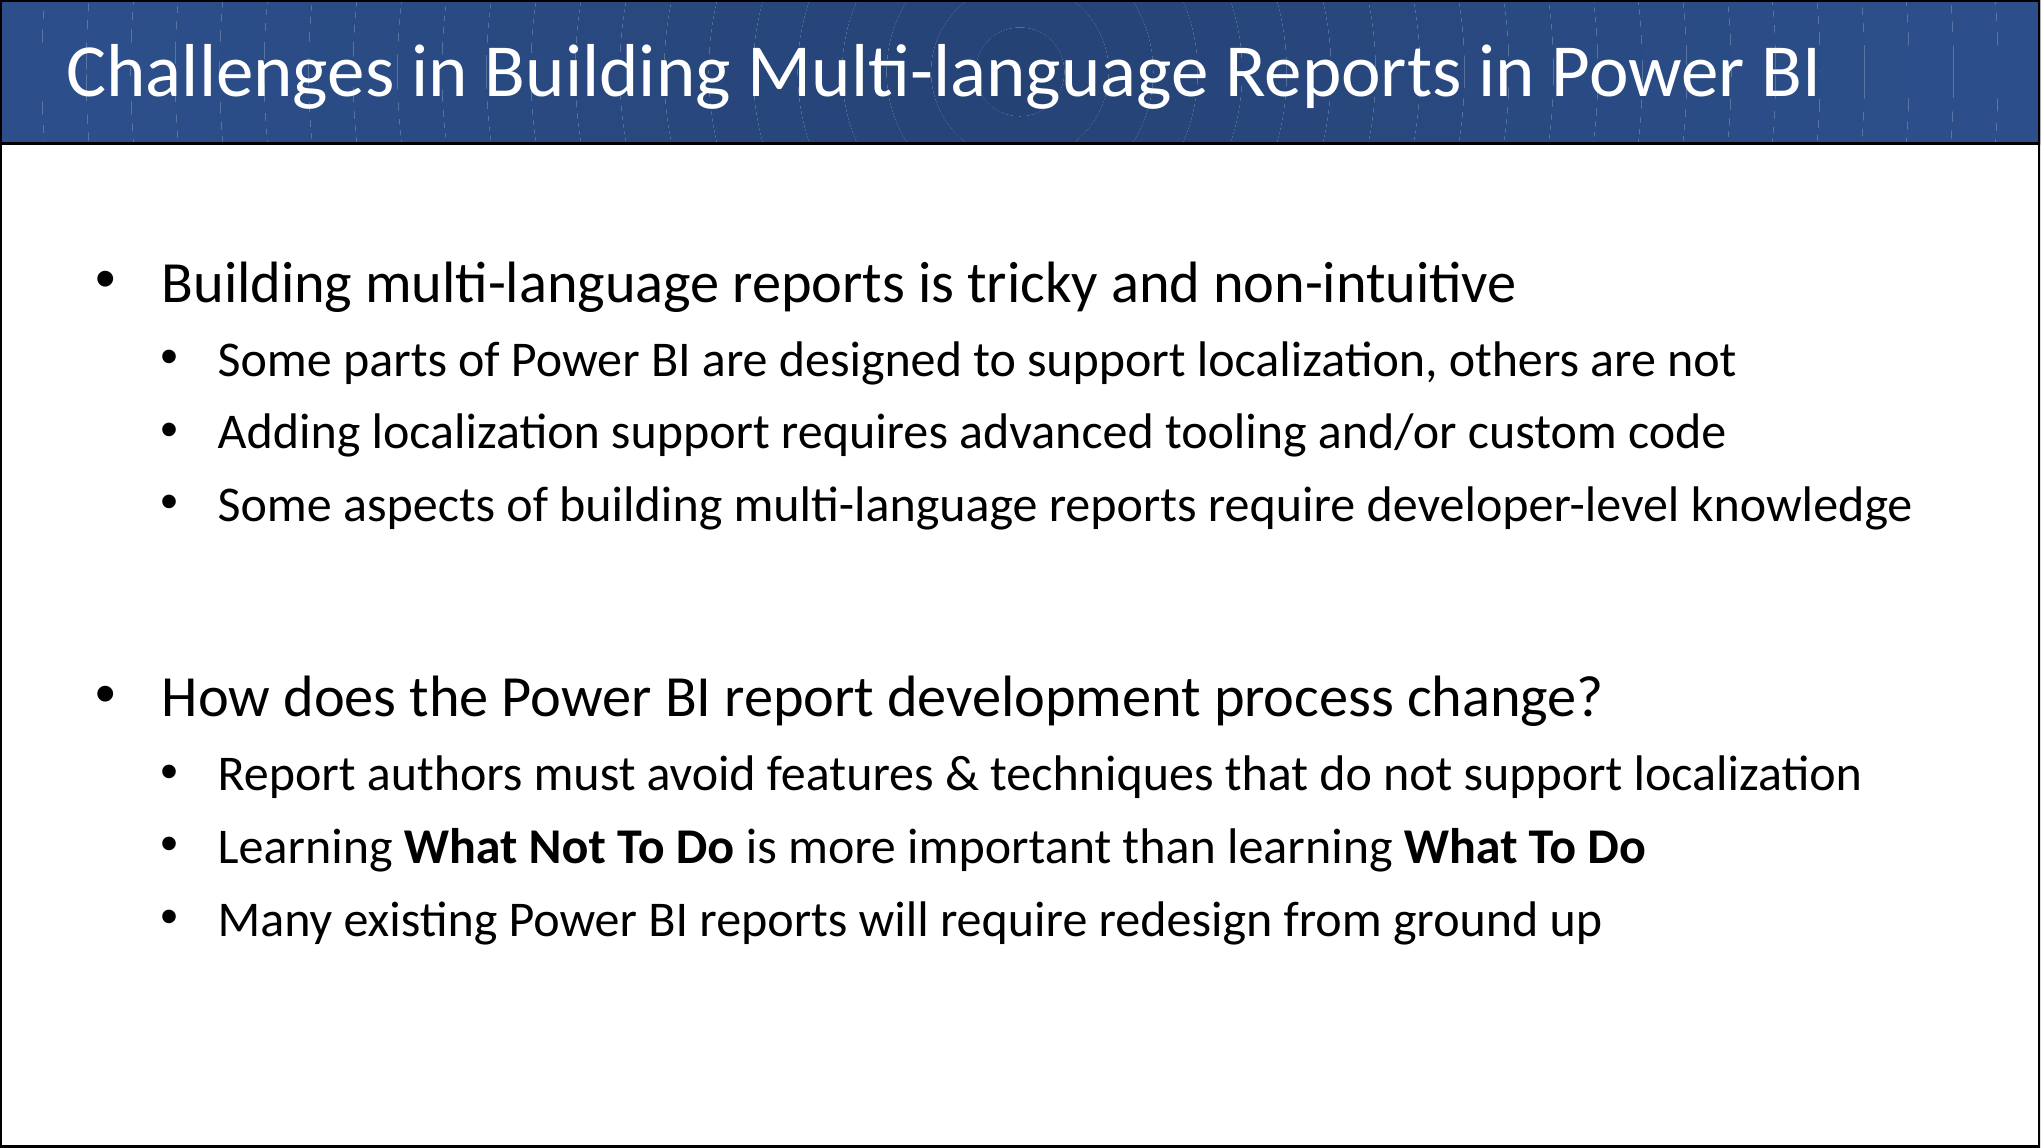

# Challenges in Building Multi-language Reports in Power BI
Building multi-language reports is tricky and non-intuitive
Some parts of Power BI are designed to support localization, others are not
Adding localization support requires advanced tooling and/or custom code
Some aspects of building multi-language reports require developer-level knowledge

How does the Power BI report development process change?
Report authors must avoid features & techniques that do not support localization
Learning What Not To Do is more important than learning What To Do
Many existing Power BI reports will require redesign from ground up